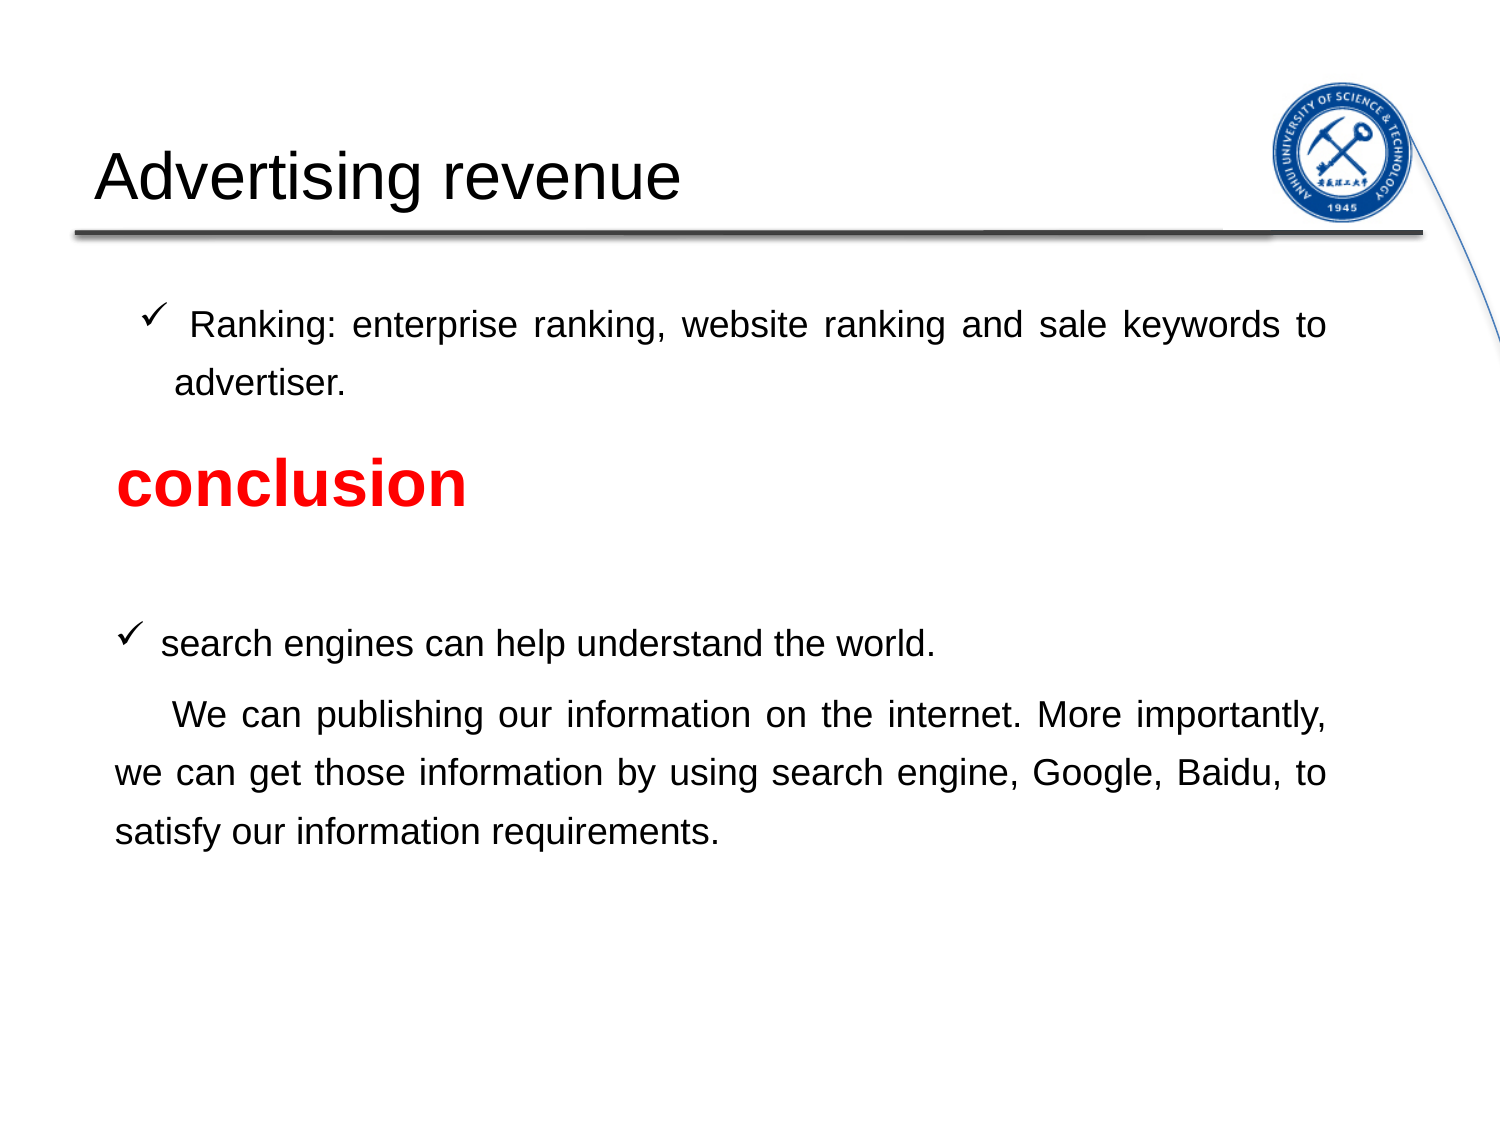

Advertising revenue

 Ranking: enterprise ranking, website ranking and sale keywords to advertiser.
conclusion
 search engines can help understand the world.
    We can publishing our information on the internet. More importantly, we can get those information by using search engine, Google, Baidu, to satisfy our information requirements.